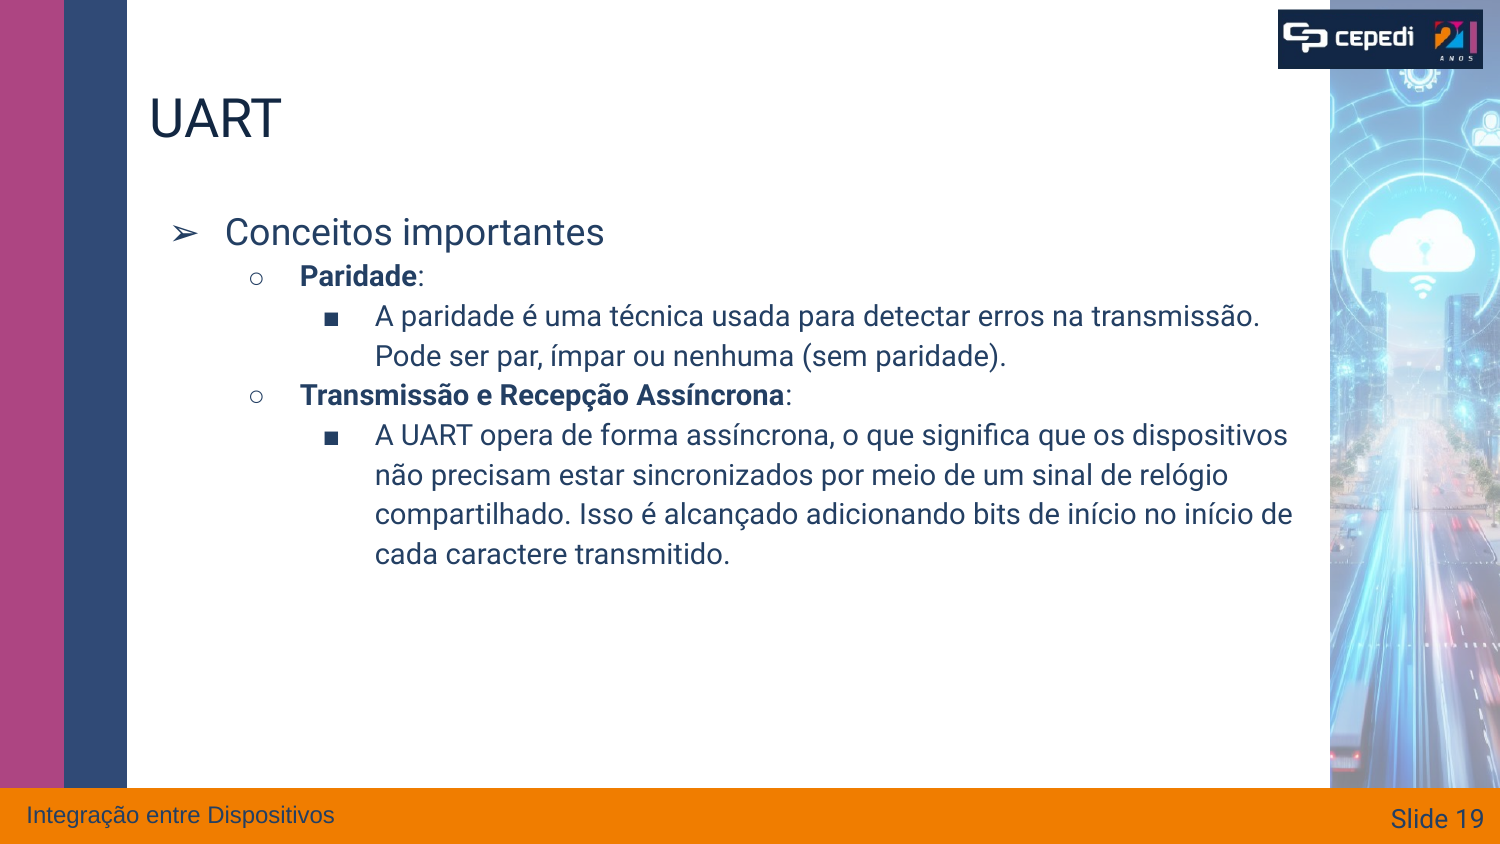

# UART
Conceitos importantes
Paridade:
A paridade é uma técnica usada para detectar erros na transmissão. Pode ser par, ímpar ou nenhuma (sem paridade).
Transmissão e Recepção Assíncrona:
A UART opera de forma assíncrona, o que significa que os dispositivos não precisam estar sincronizados por meio de um sinal de relógio compartilhado. Isso é alcançado adicionando bits de início no início de cada caractere transmitido.
Integração entre Dispositivos
Slide 19